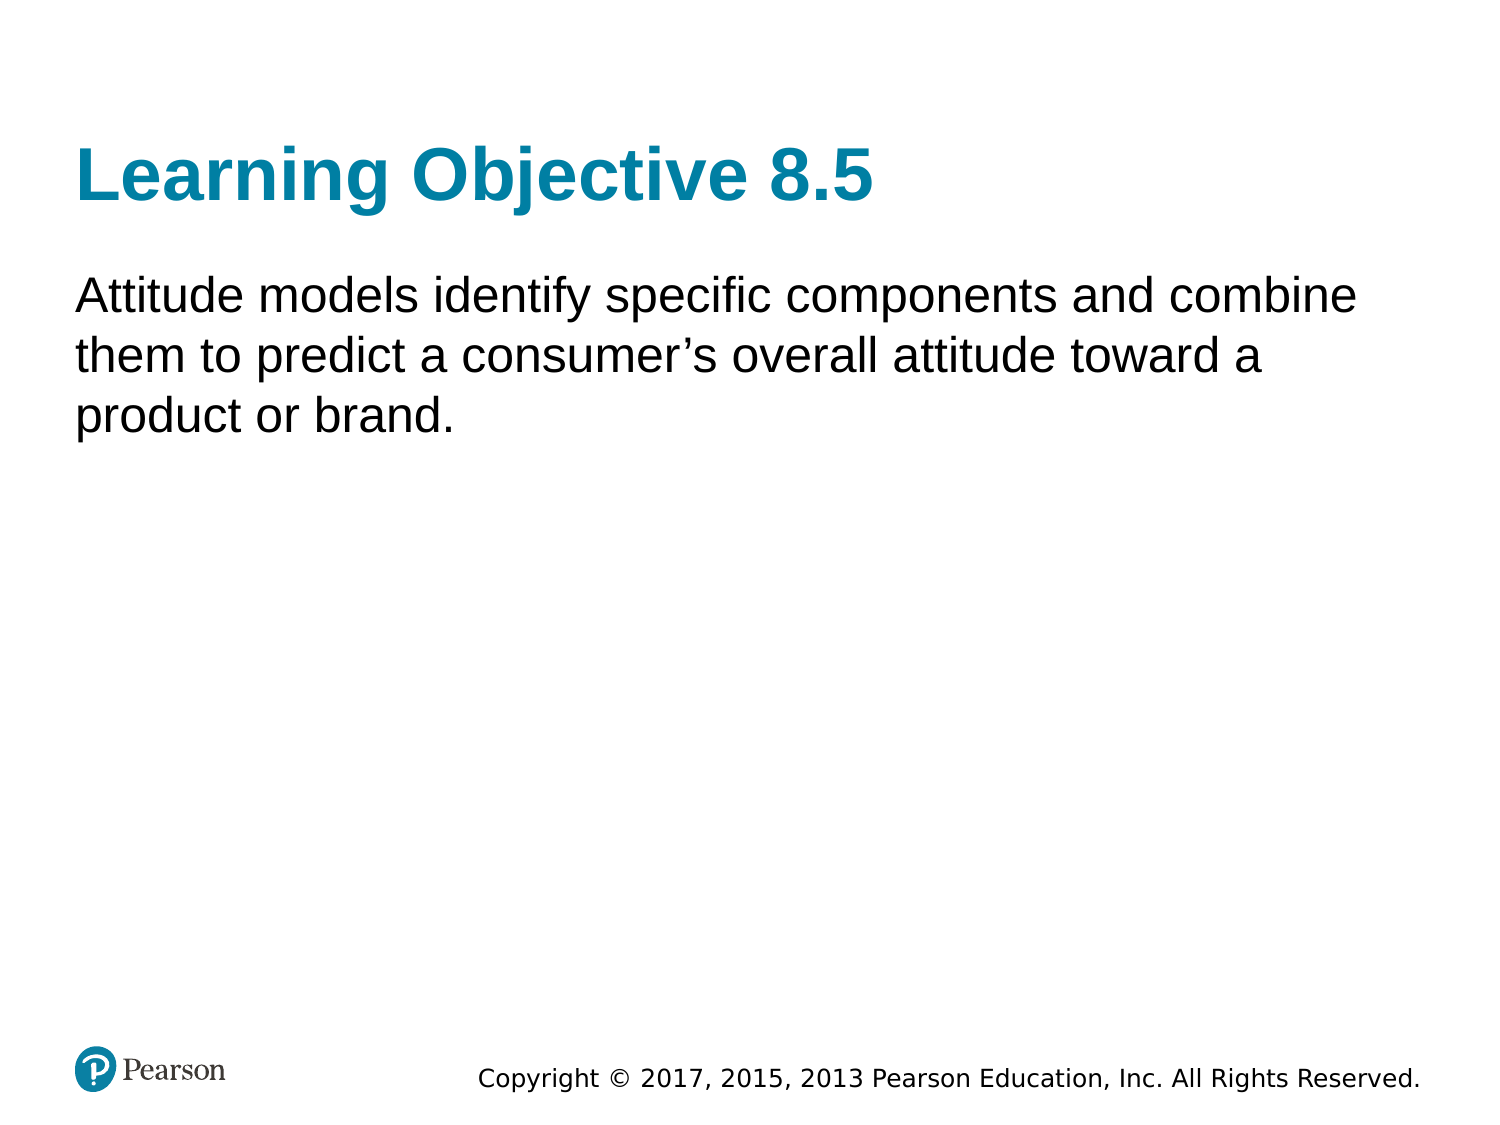

# Learning Objective 8.5
Attitude models identify specific components and combine them to predict a consumer’s overall attitude toward a product or brand.